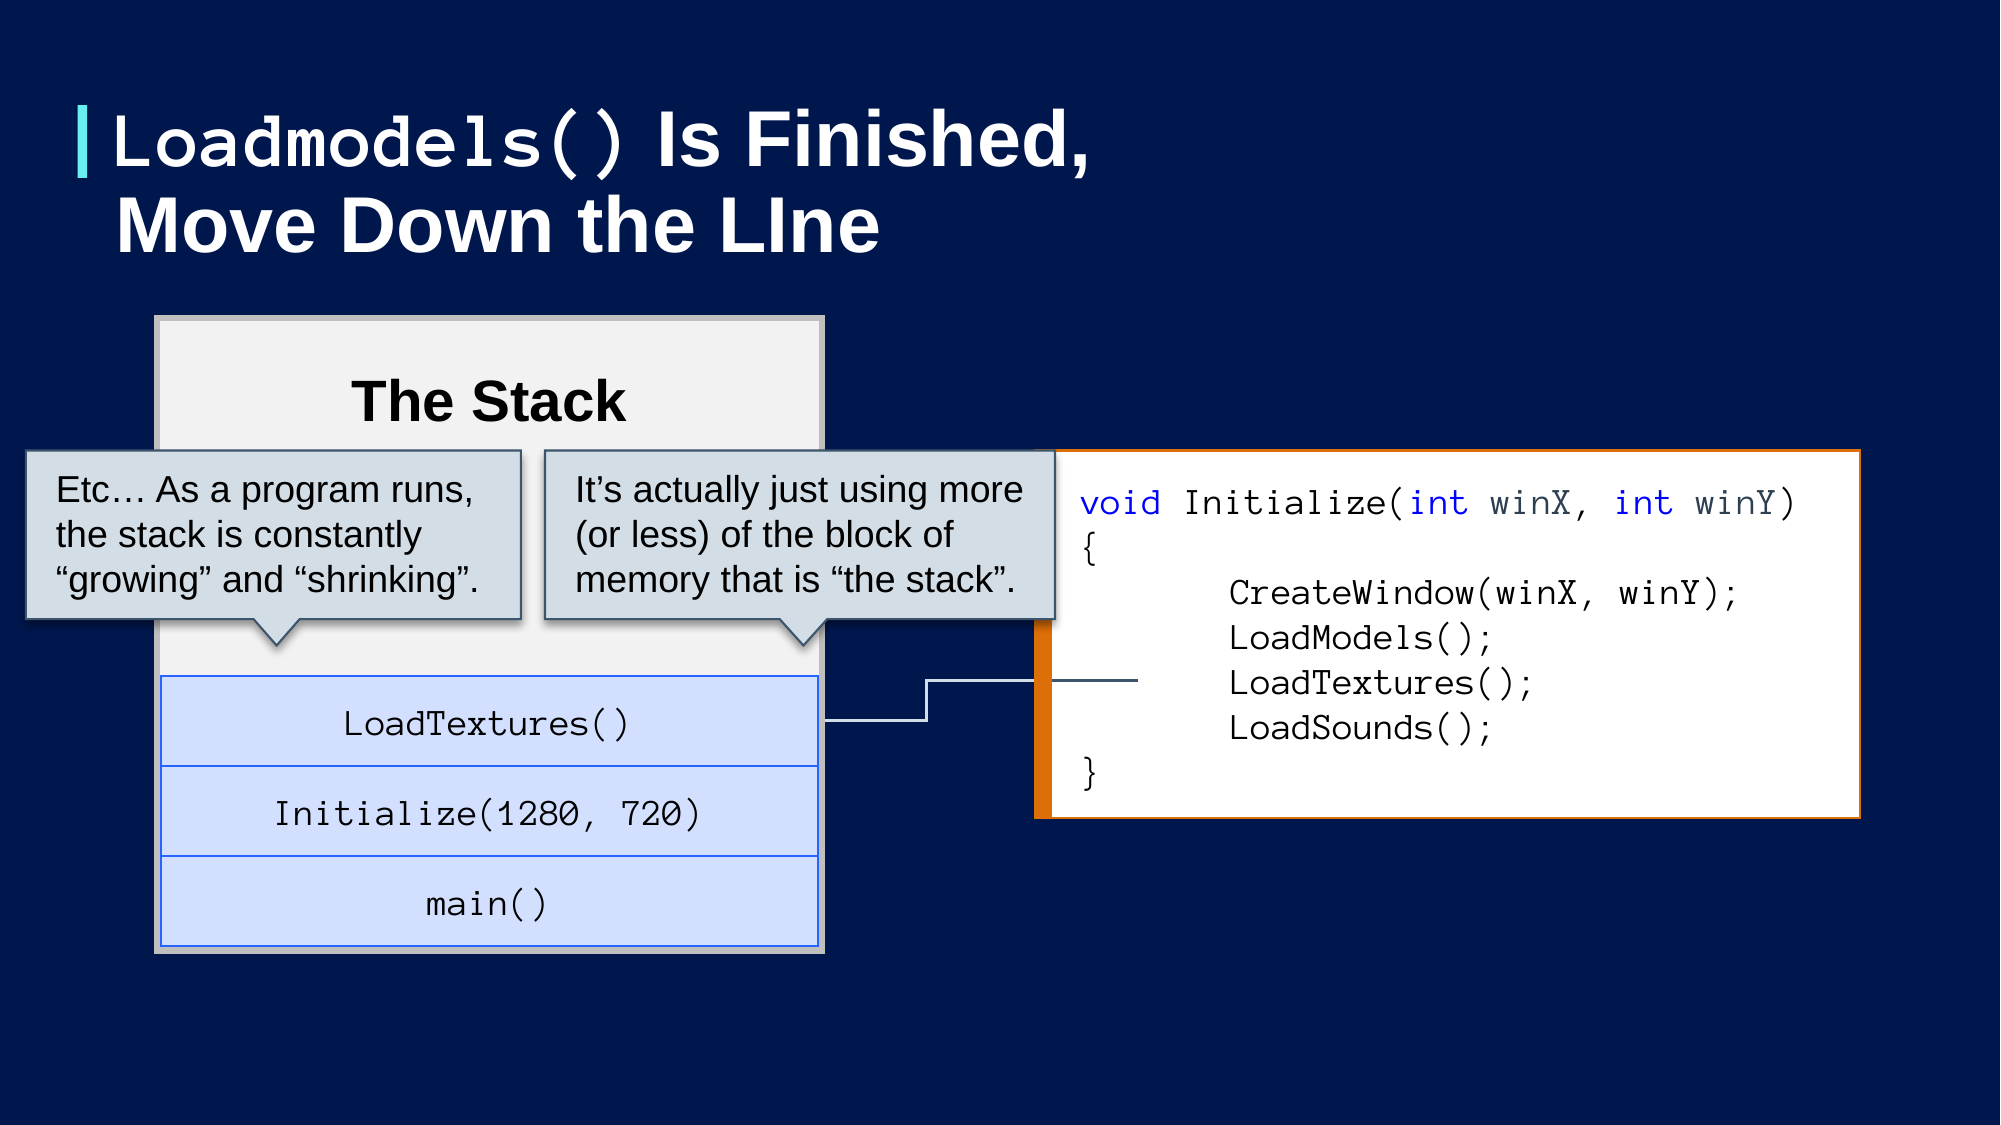

# Loadmodels() Is Finished, Move Down the LIne
The Stack
Etc… As a program runs, the stack is constantly “growing” and “shrinking”.
It’s actually just using more (or less) of the block of memory that is “the stack”.

void Initialize(int winX, int winY)
{
	CreateWindow(winX, winY);
	LoadModels();
	LoadTextures();
	LoadSounds();
}

LoadTextures()
Initialize(1280, 720)
main()